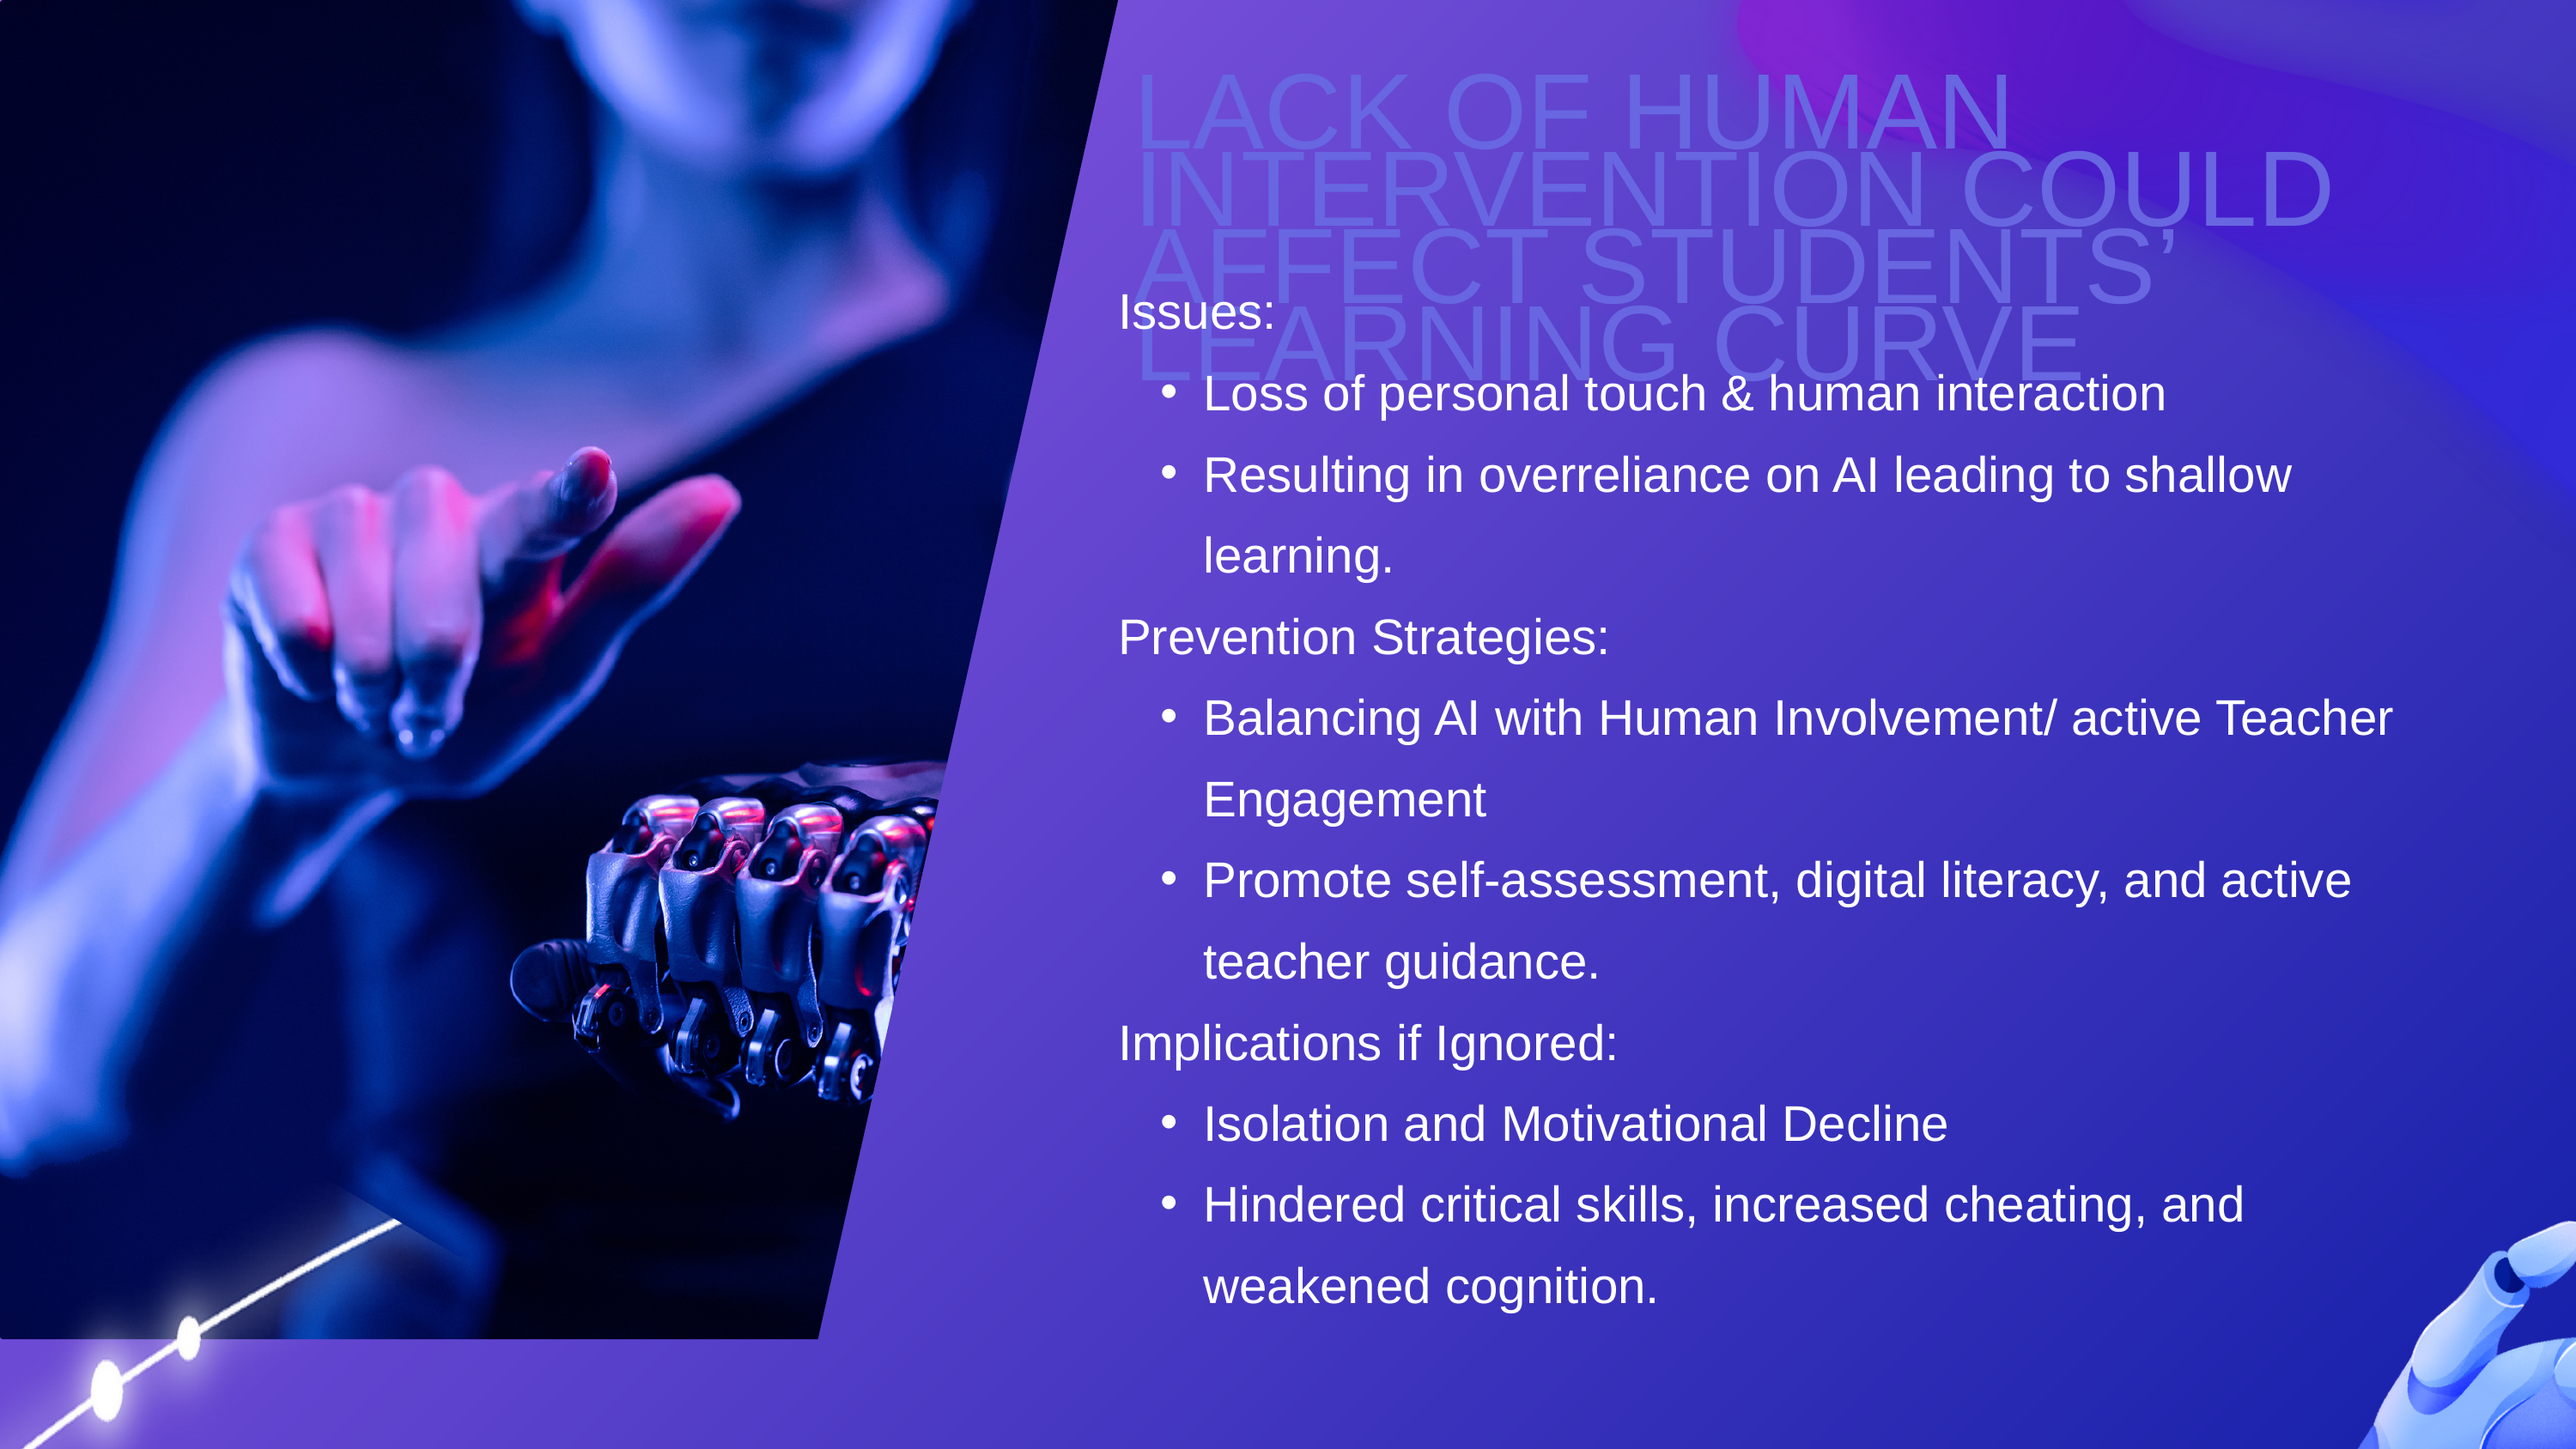

LACK OF HUMAN INTERVENTION COULD AFFECT STUDENTS’ LEARNING CURVE
Issues:
Loss of personal touch & human interaction
Resulting in overreliance on AI leading to shallow learning.
Prevention Strategies:
Balancing AI with Human Involvement/ active Teacher Engagement
Promote self-assessment, digital literacy, and active teacher guidance.
Implications if Ignored:
Isolation and Motivational Decline
Hindered critical skills, increased cheating, and weakened cognition.